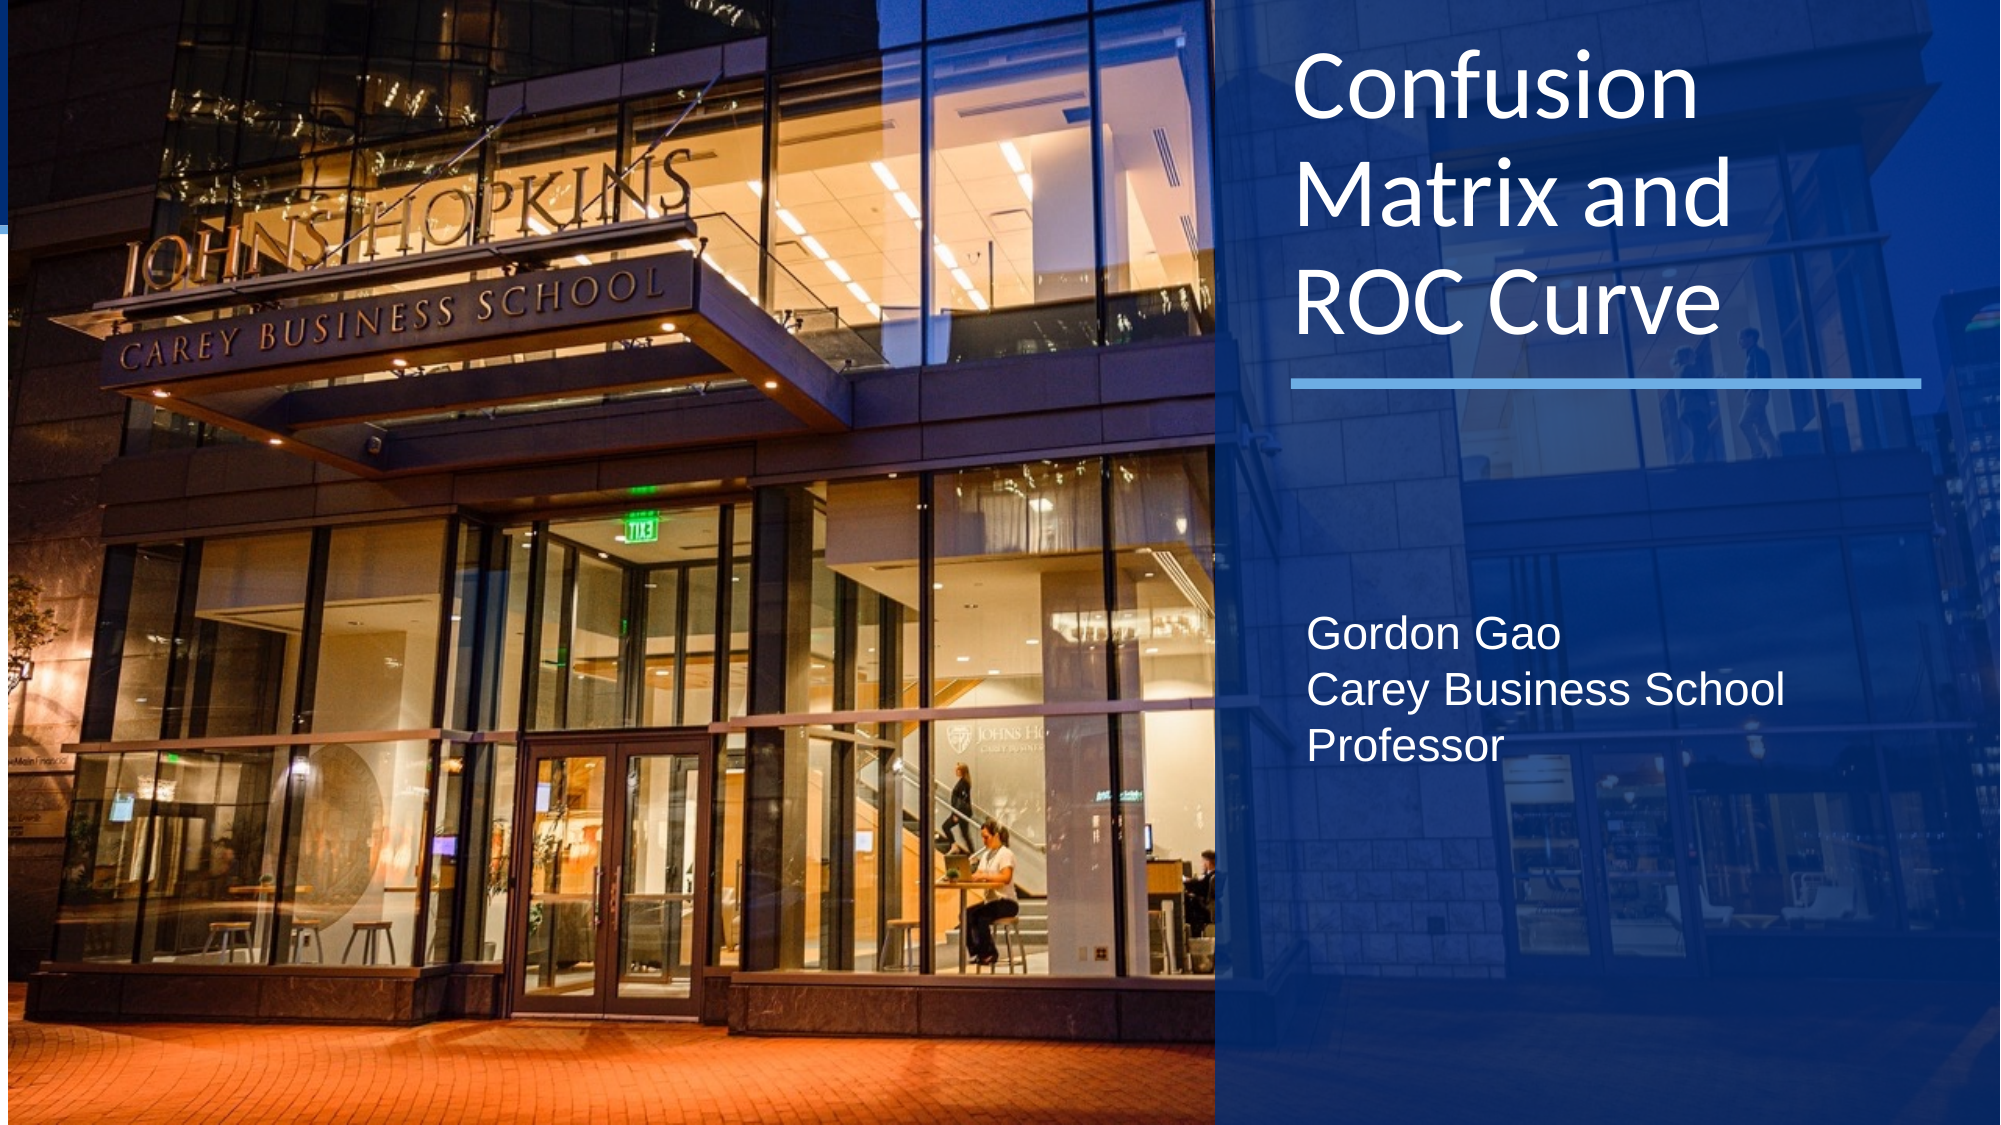

# Confusion Matrix and ROC Curve

Gordon Gao
Carey Business School Professor